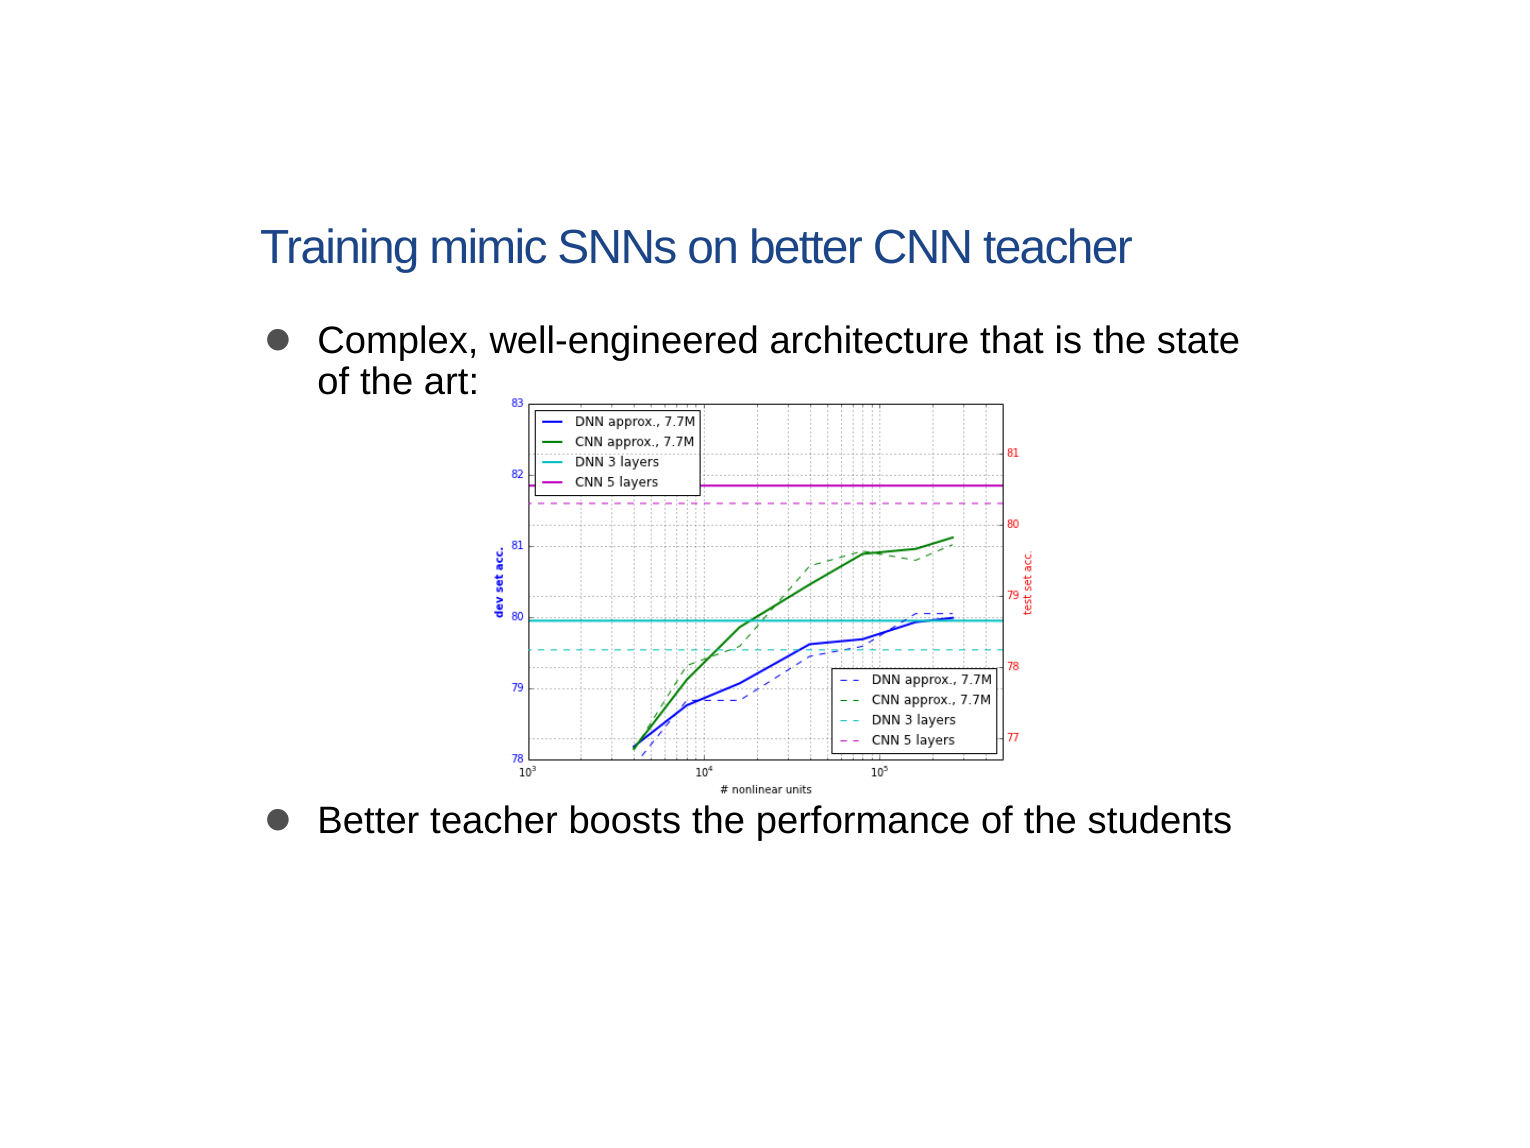

# Training mimic SNNs on better CNN teacher
Complex, well-engineered architecture that is the state of the art:

Better teacher boosts the performance of the students